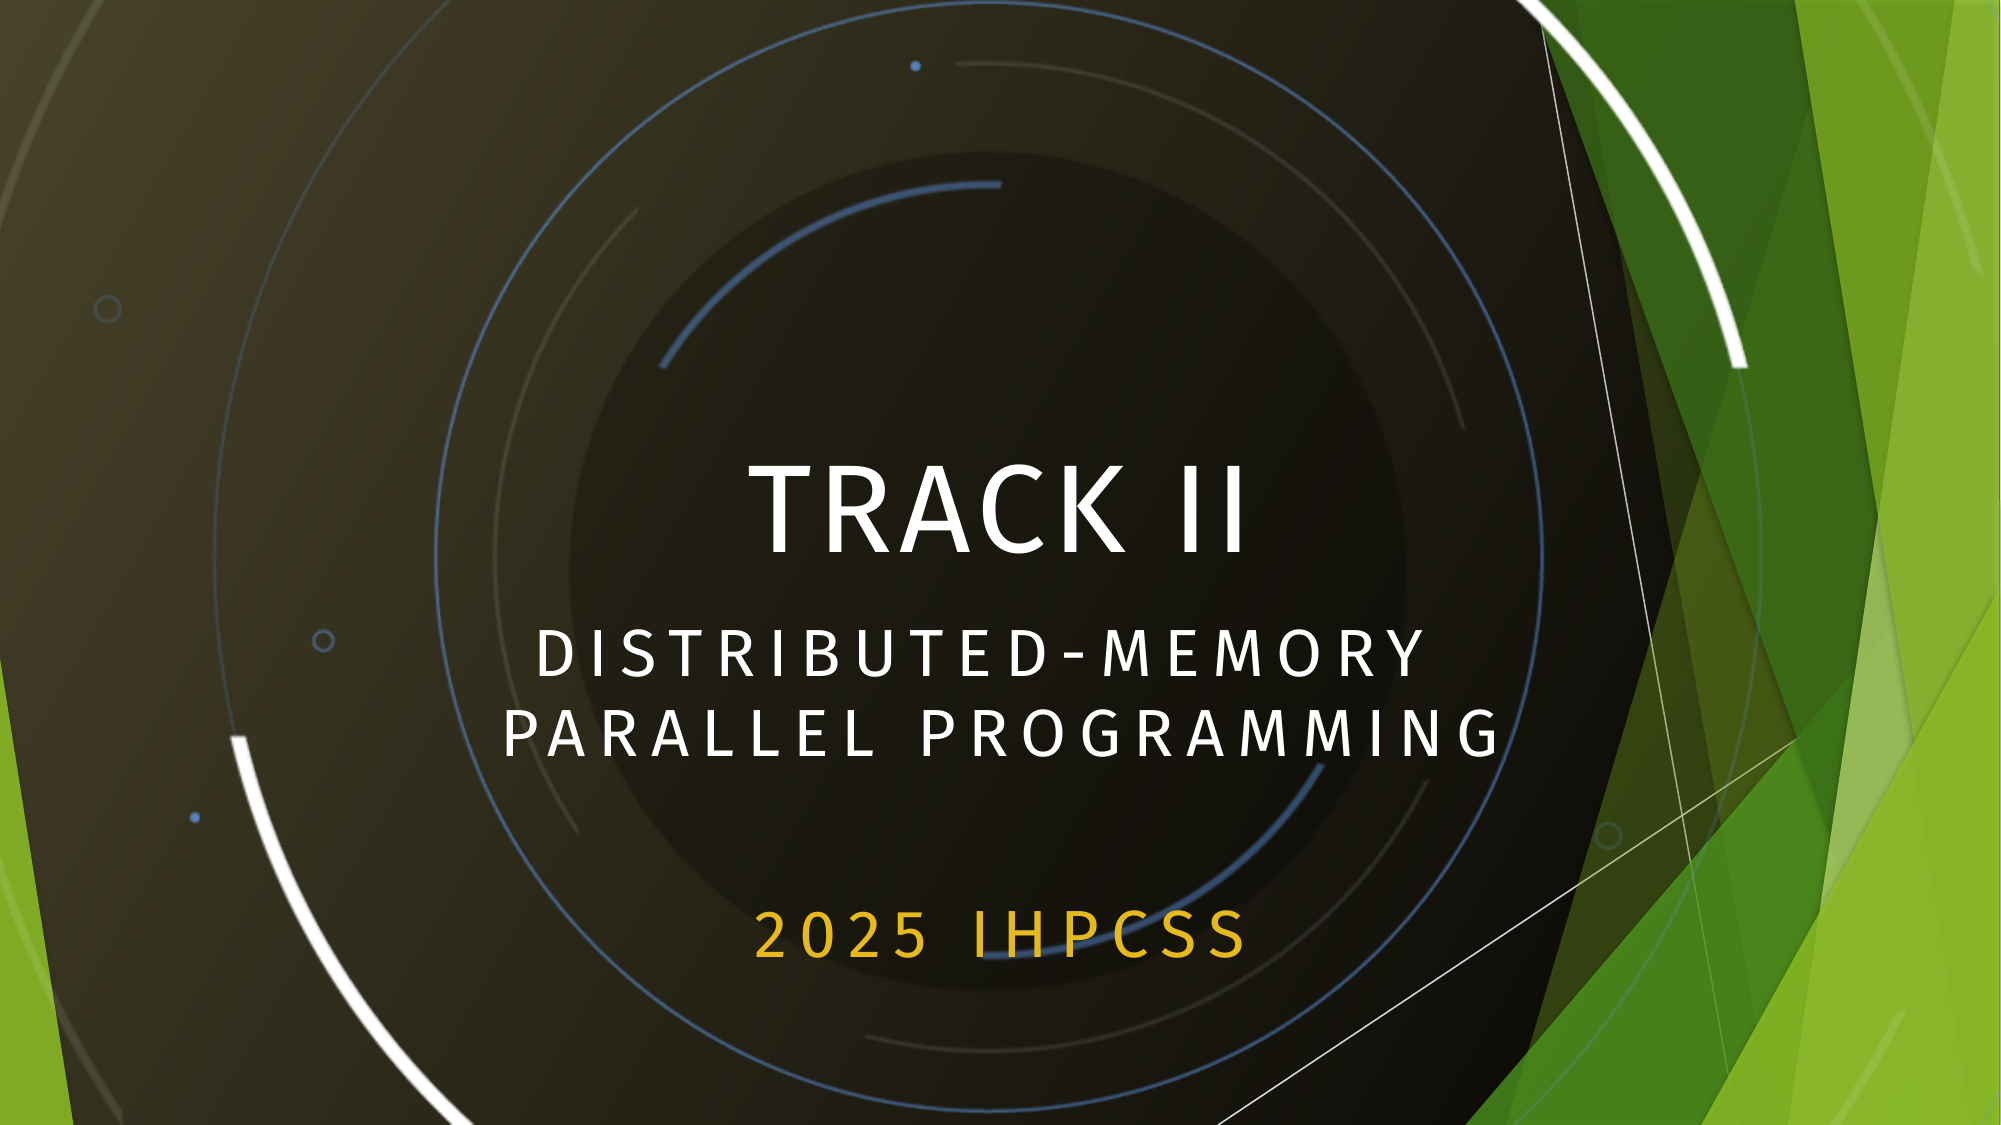

# Track II
Distributed-Memory
Parallel Programming

2025 IHPCSS